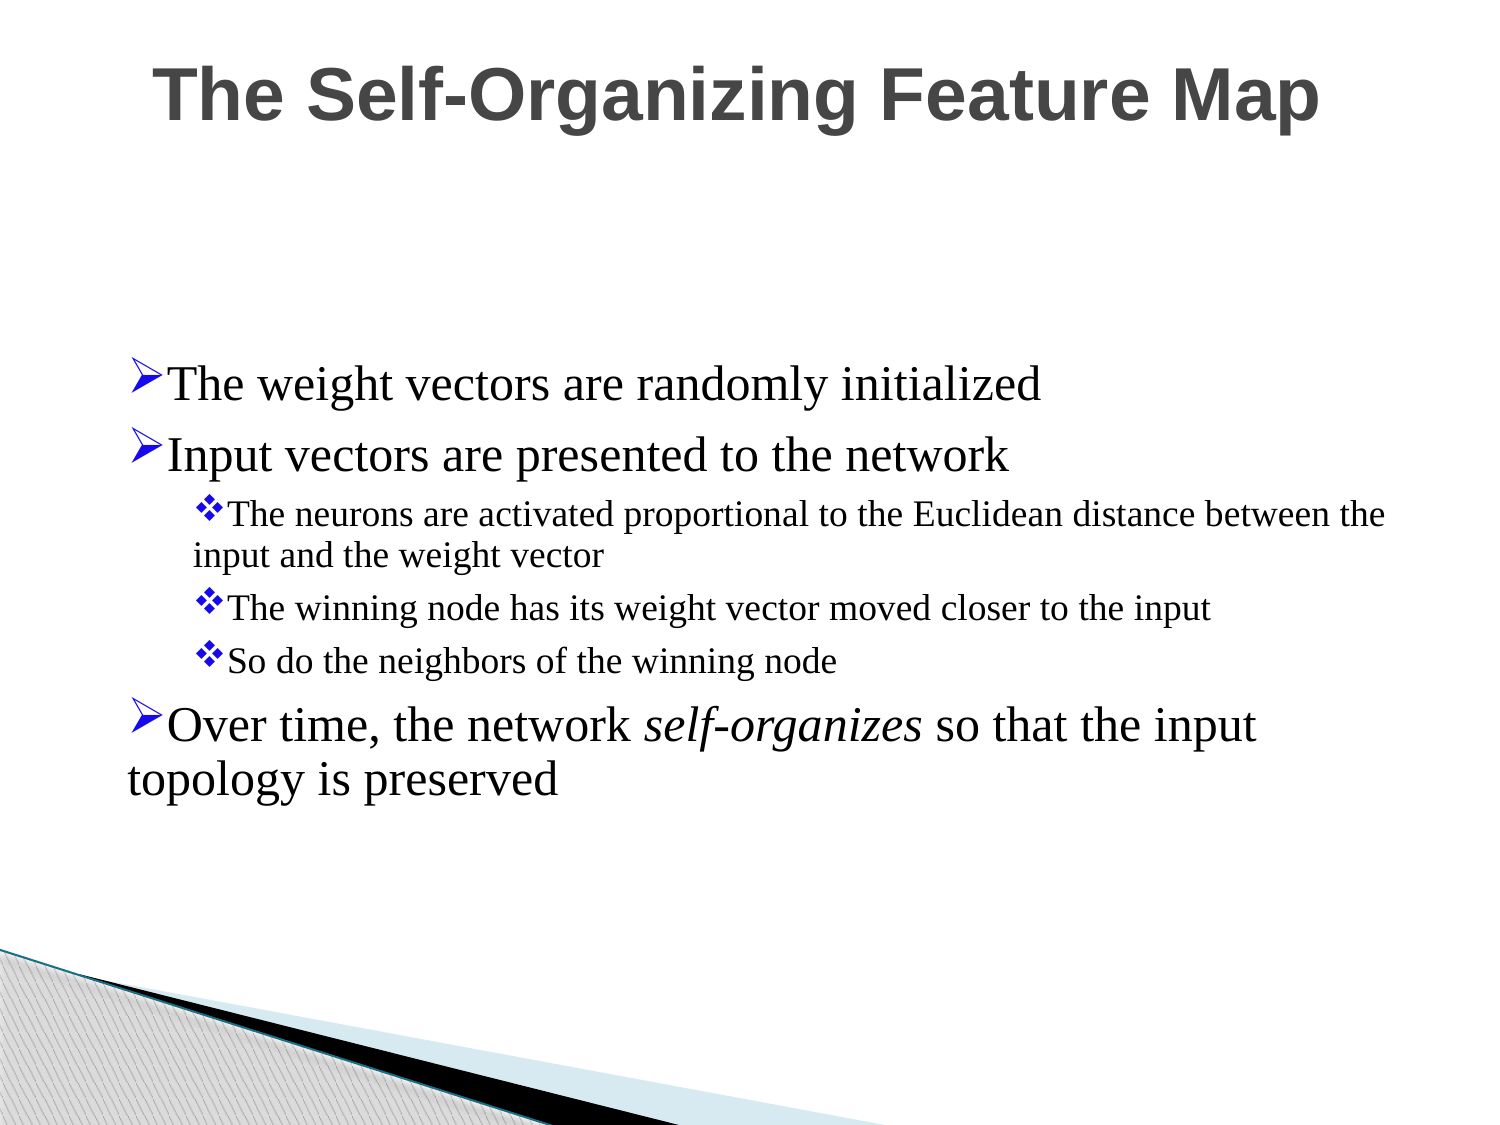

The Self-Organizing Feature Map
The weight vectors are randomly initialized
Input vectors are presented to the network
The neurons are activated proportional to the Euclidean distance between the input and the weight vector
The winning node has its weight vector moved closer to the input
So do the neighbors of the winning node
Over time, the network self-organizes so that the input topology is preserved